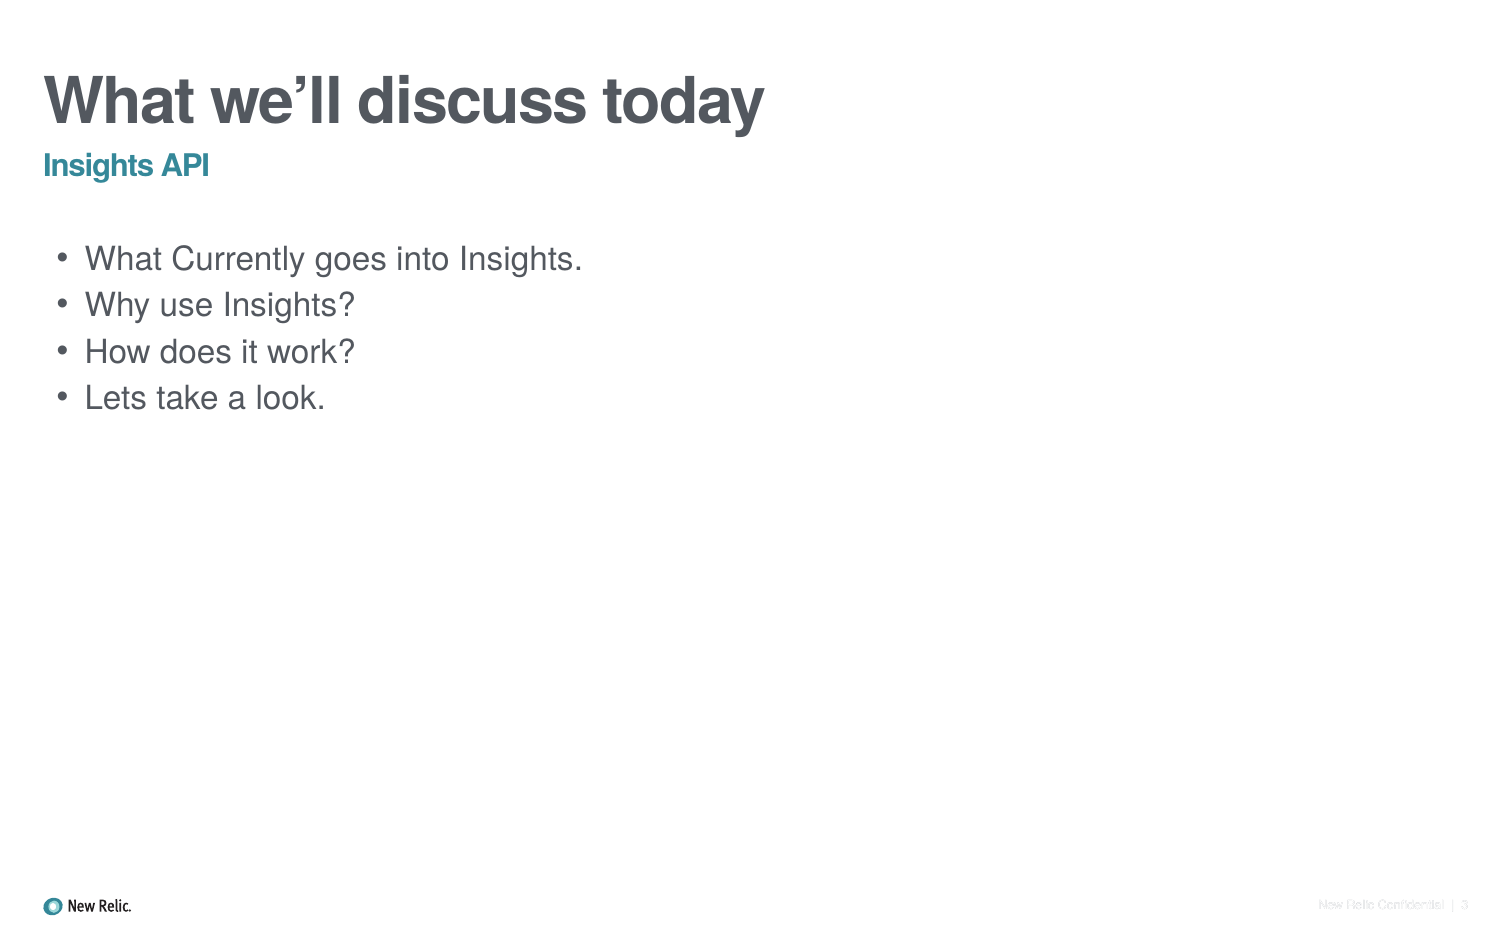

# What we’ll discuss today
Insights API
What Currently goes into Insights.
Why use Insights?
How does it work?
Lets take a look.